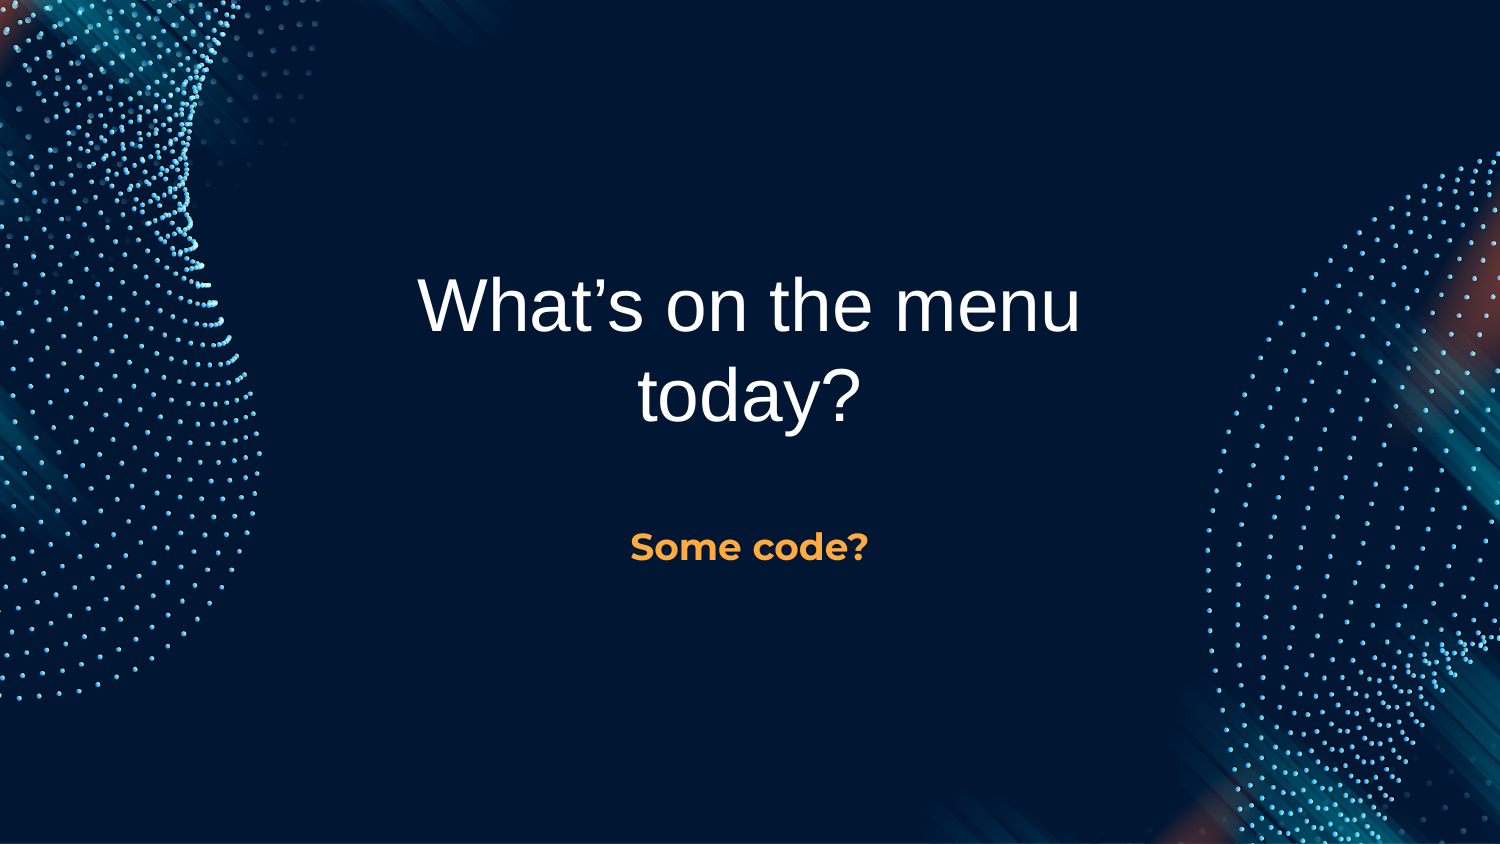

# What’s on the menu today?
Some code?